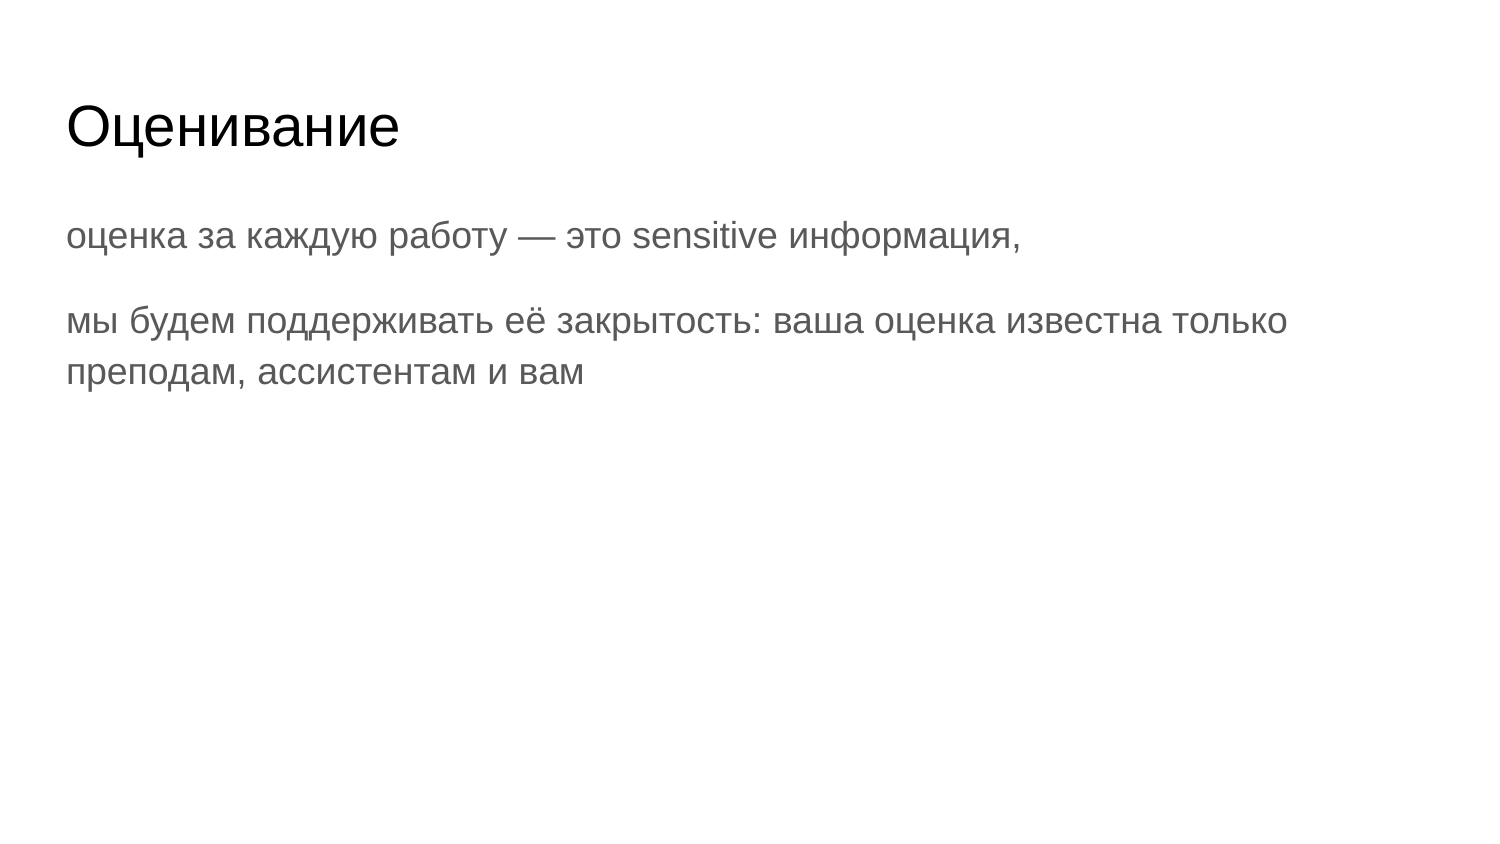

# Оценивание
оценка за каждую работу — это sensitive информация,
мы будем поддерживать её закрытость: ваша оценка известна только преподам, ассистентам и вам